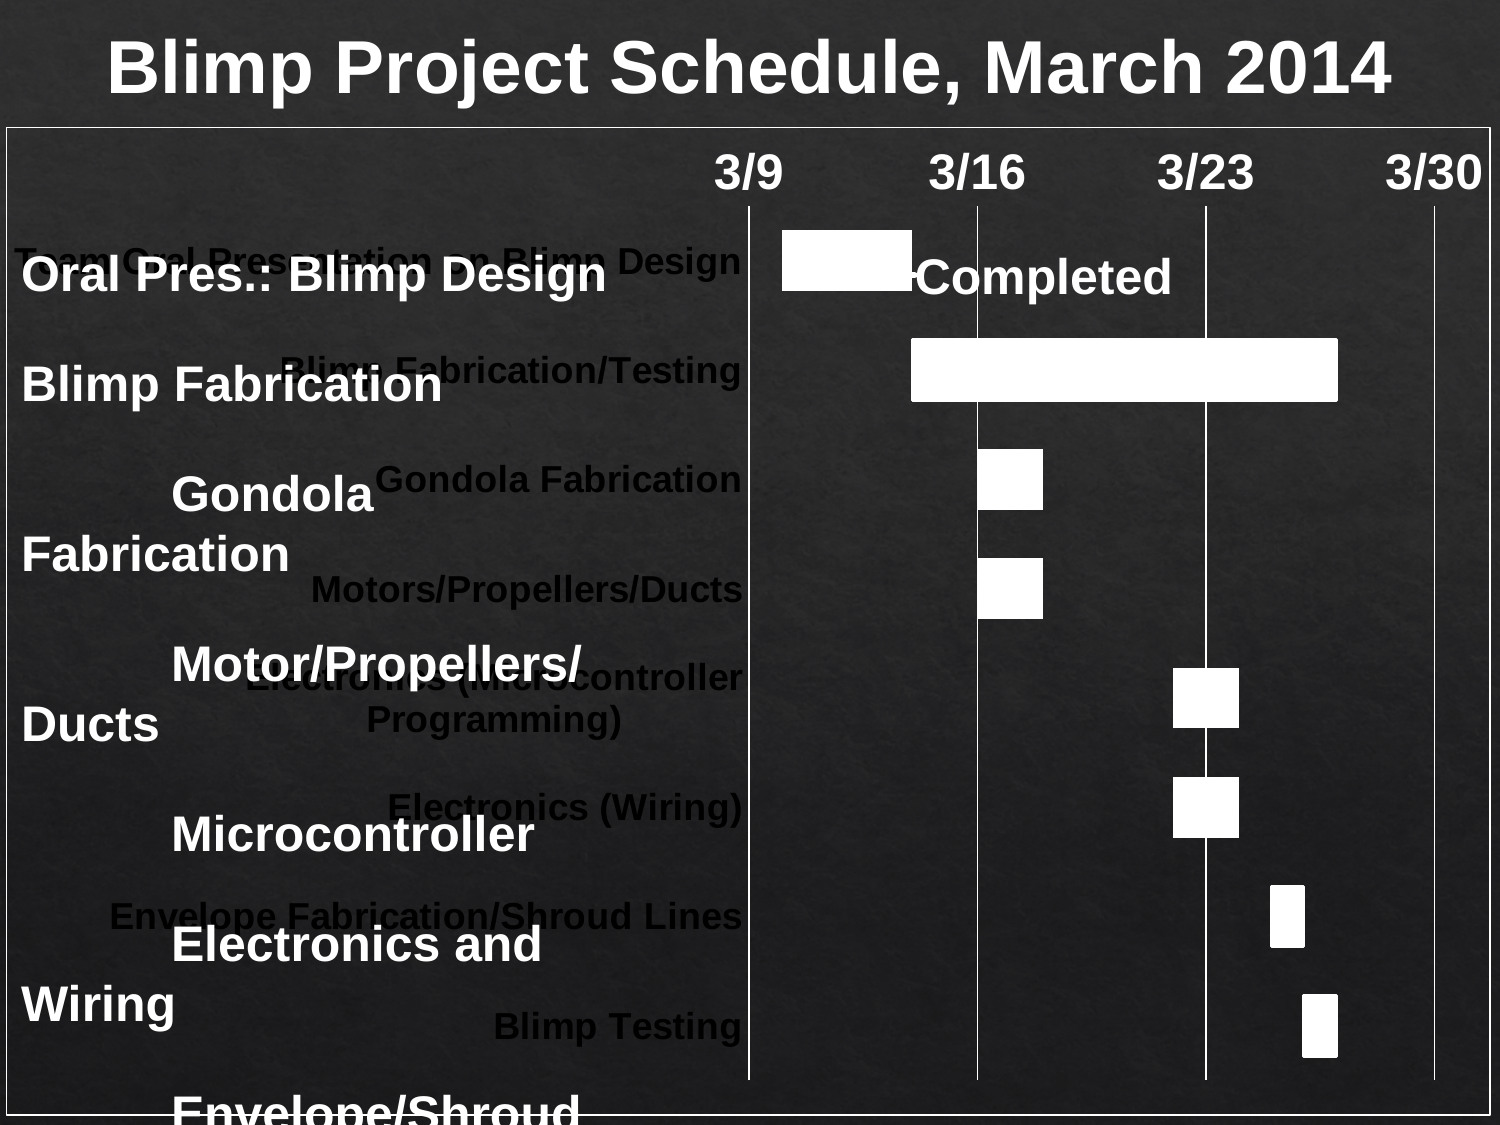

Blimp Project Schedule, March 2014

### Chart

| Category |  |  |
|---|---|---|
| Team Oral Presentation on Blimp Design | 41708.0 | 4.0 |
| Blimp Fabrication/Testing | 41712.0 | 13.0 |
| Gondola Fabrication | 41714.0 | 2.0 |
| Motors/Propellers/Ducts | 41714.0 | 2.0 |
| Electronics (Microcontroller Programming) | 41720.0 | 2.0 |
| Electronics (Wiring) | 41720.0 | 2.0 |
| Envelope Fabrication/Shroud Lines | 41723.0 | 1.0 |
| Blimp Testing | 41724.0 | 1.0 |
Oral Pres.: Blimp Design
Blimp Fabrication
	Gondola Fabrication
	Motor/Propellers/Ducts
	Microcontroller
	Electronics and Wiring
	Envelope/Shroud Lines
Blimp Testing
Completed